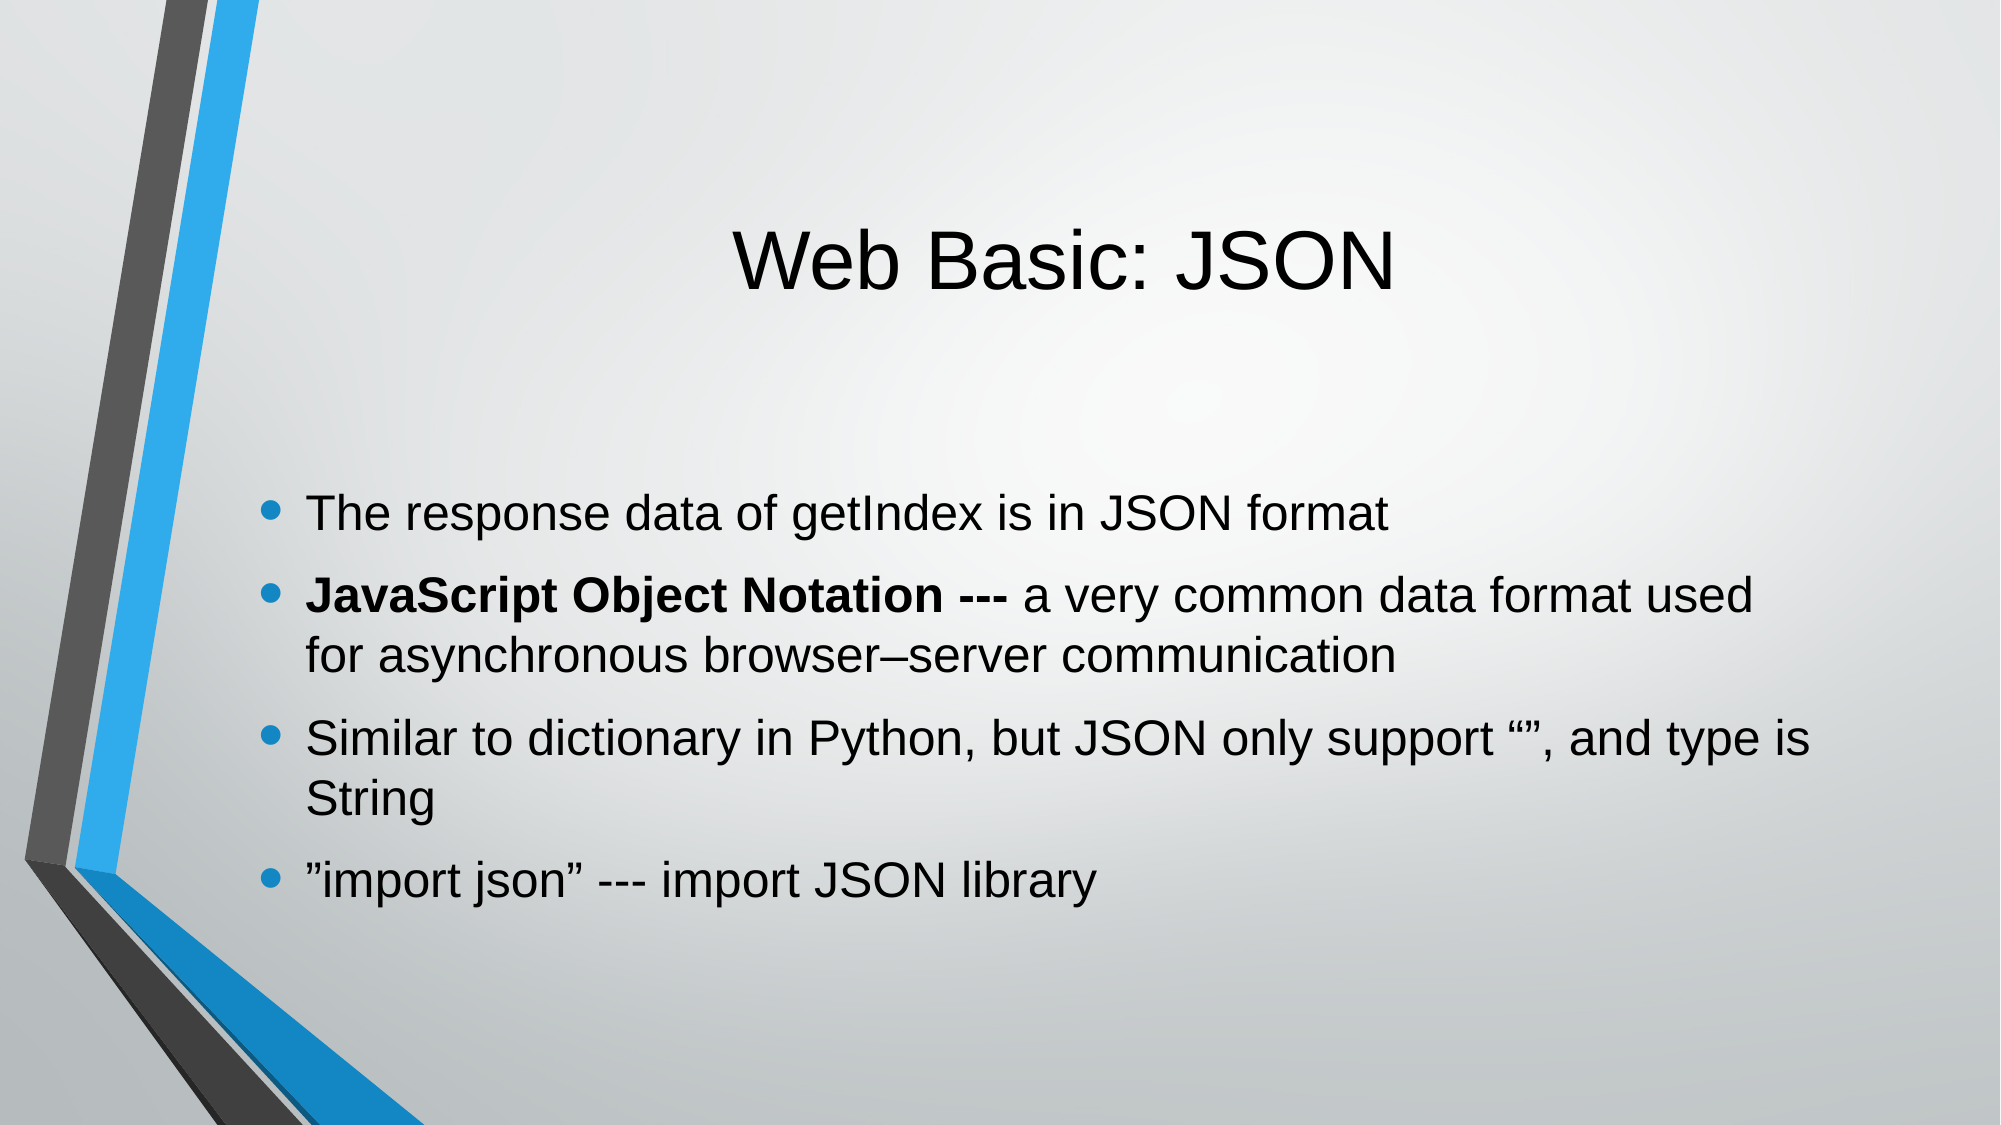

# Web Basic: JSON
The response data of getIndex is in JSON format
JavaScript Object Notation --- a very common data format used for asynchronous browser–server communication
Similar to dictionary in Python, but JSON only support “”, and type is String
”import json” --- import JSON library